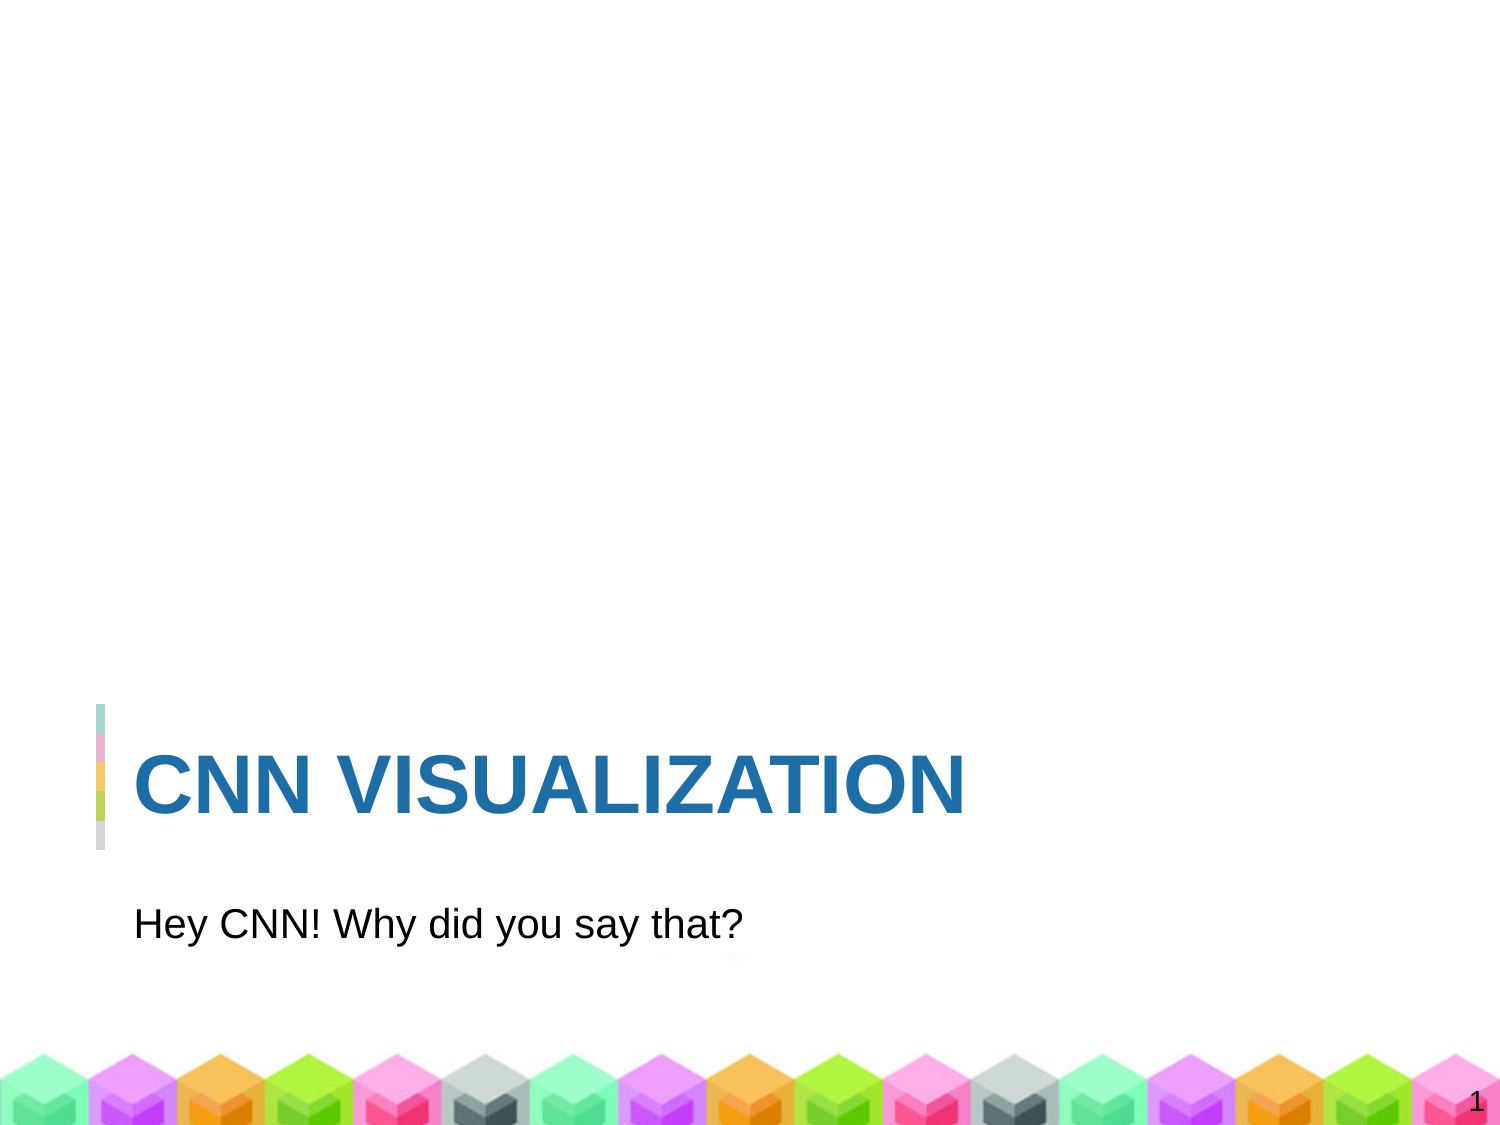

# CNN visualization
Hey CNN! Why did you say that?
1